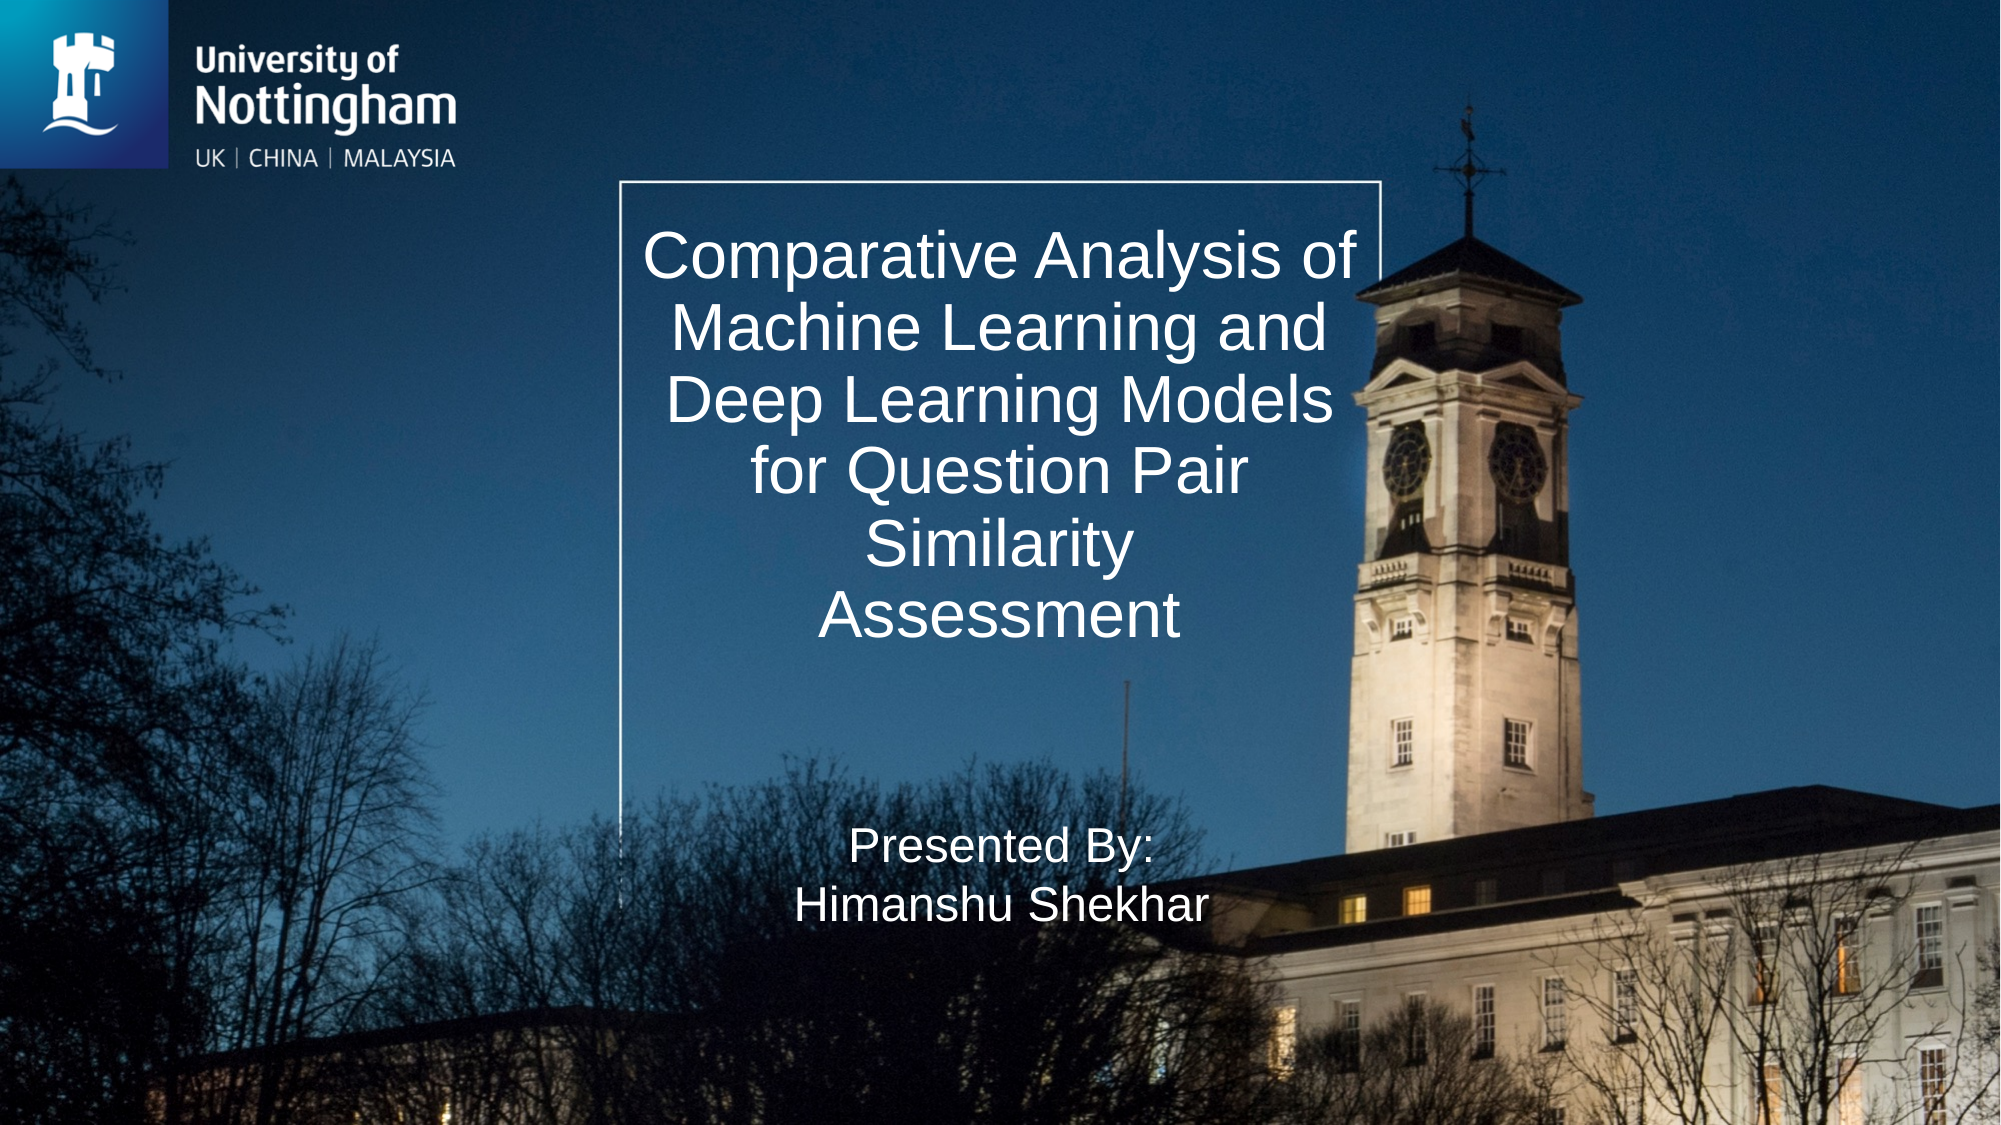

# Comparative Analysis of Machine Learning and Deep Learning Models for Question Pair Similarity Assessment

Presented By:
Himanshu Shekhar